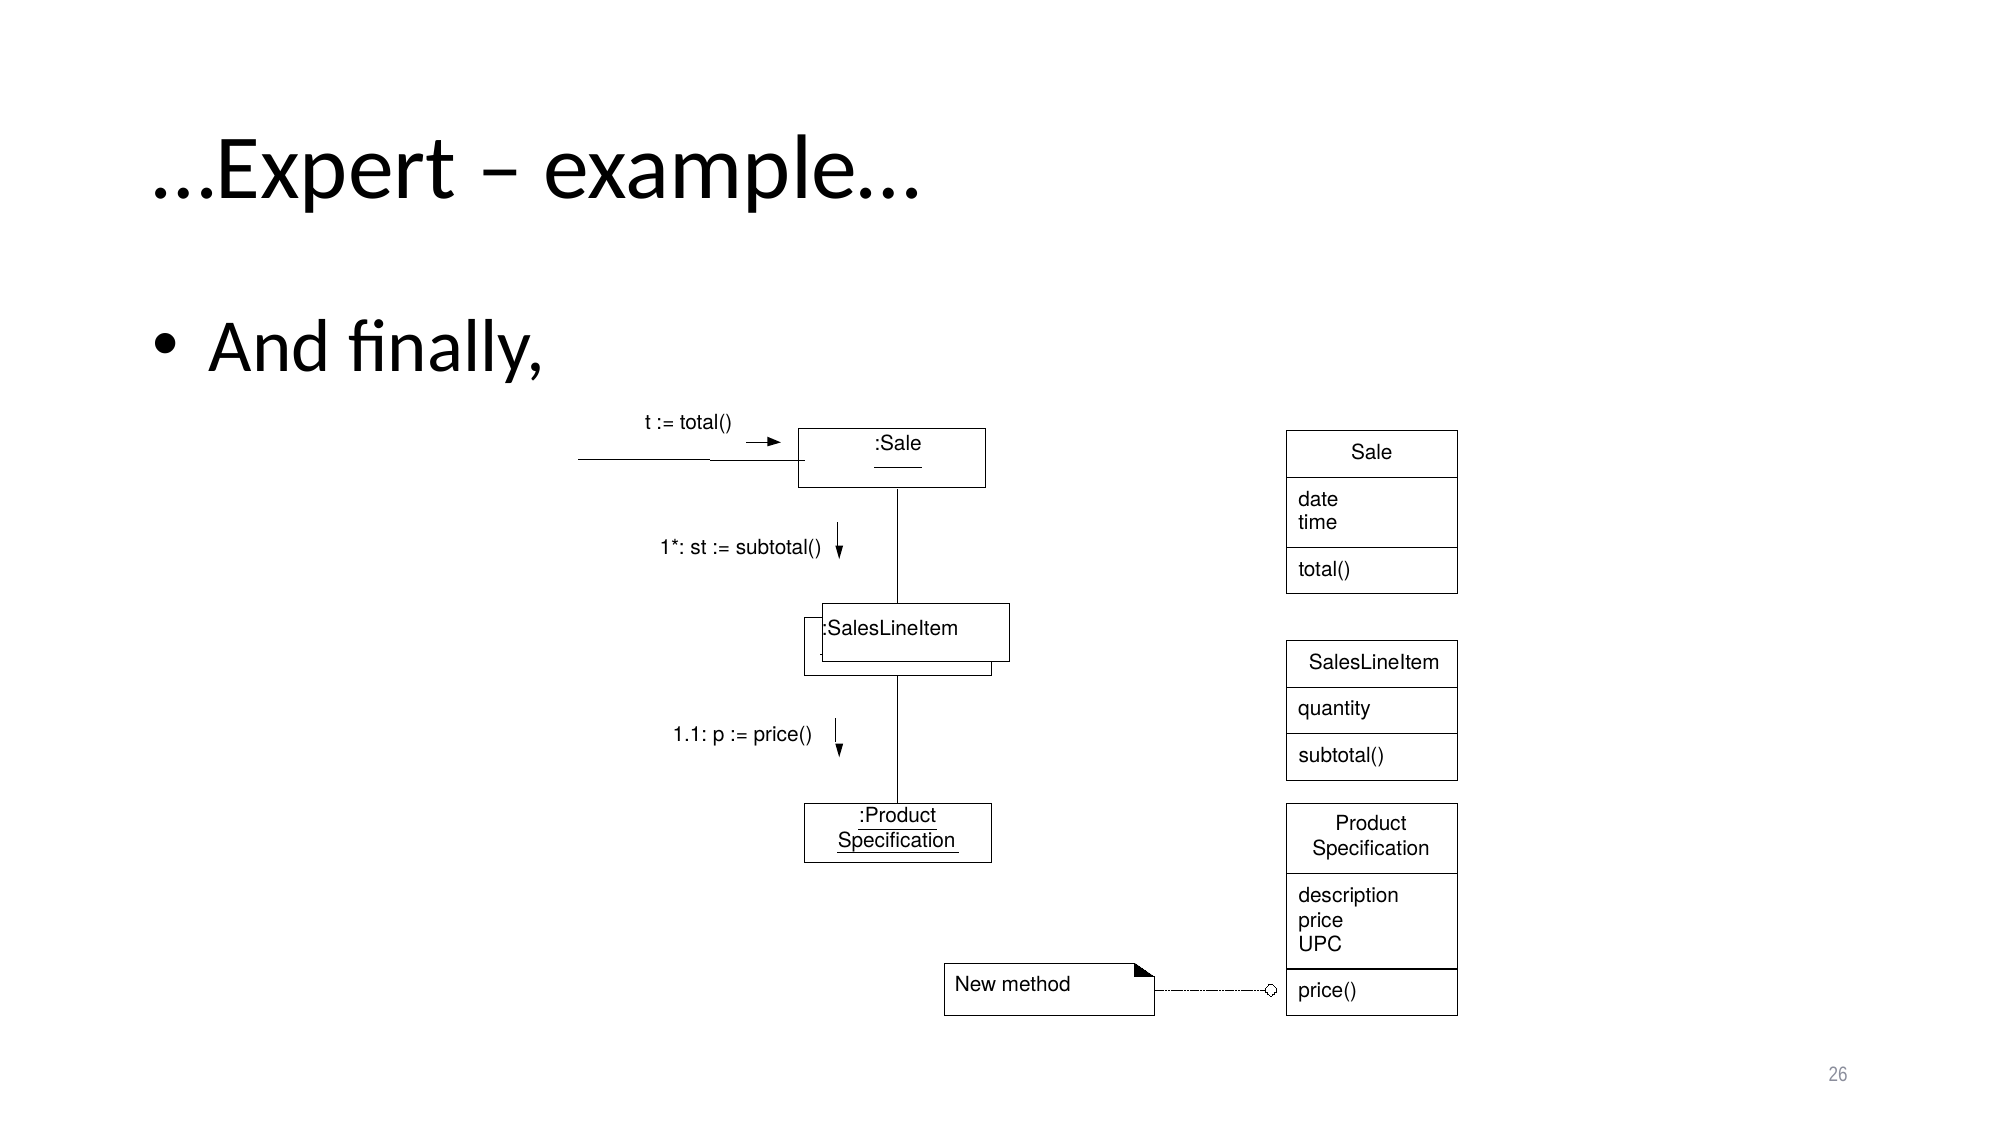

# …Expert – example…
And finally,
t := total()

:Sale

Sale

date

time

1*: st := subtotal()

total()

:SalesLineItem

SalesLineItem

quantity

1.1: p := price()

subtotal()

:Product

Product
Specification

Specification

description
price
UPC

New method
price()

26